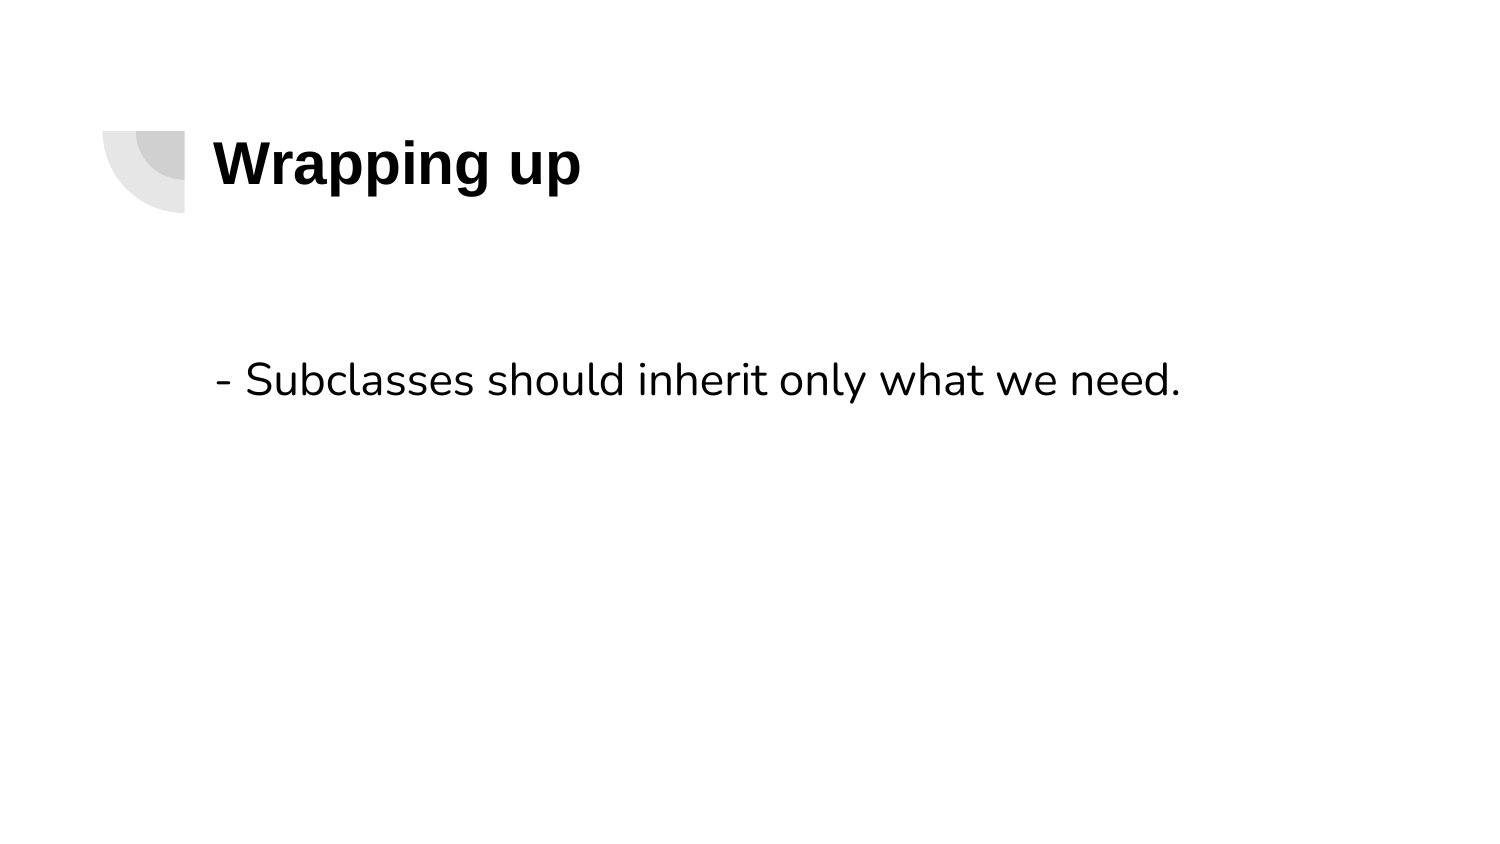

Wrapping up
- Subclasses should inherit only what we need.